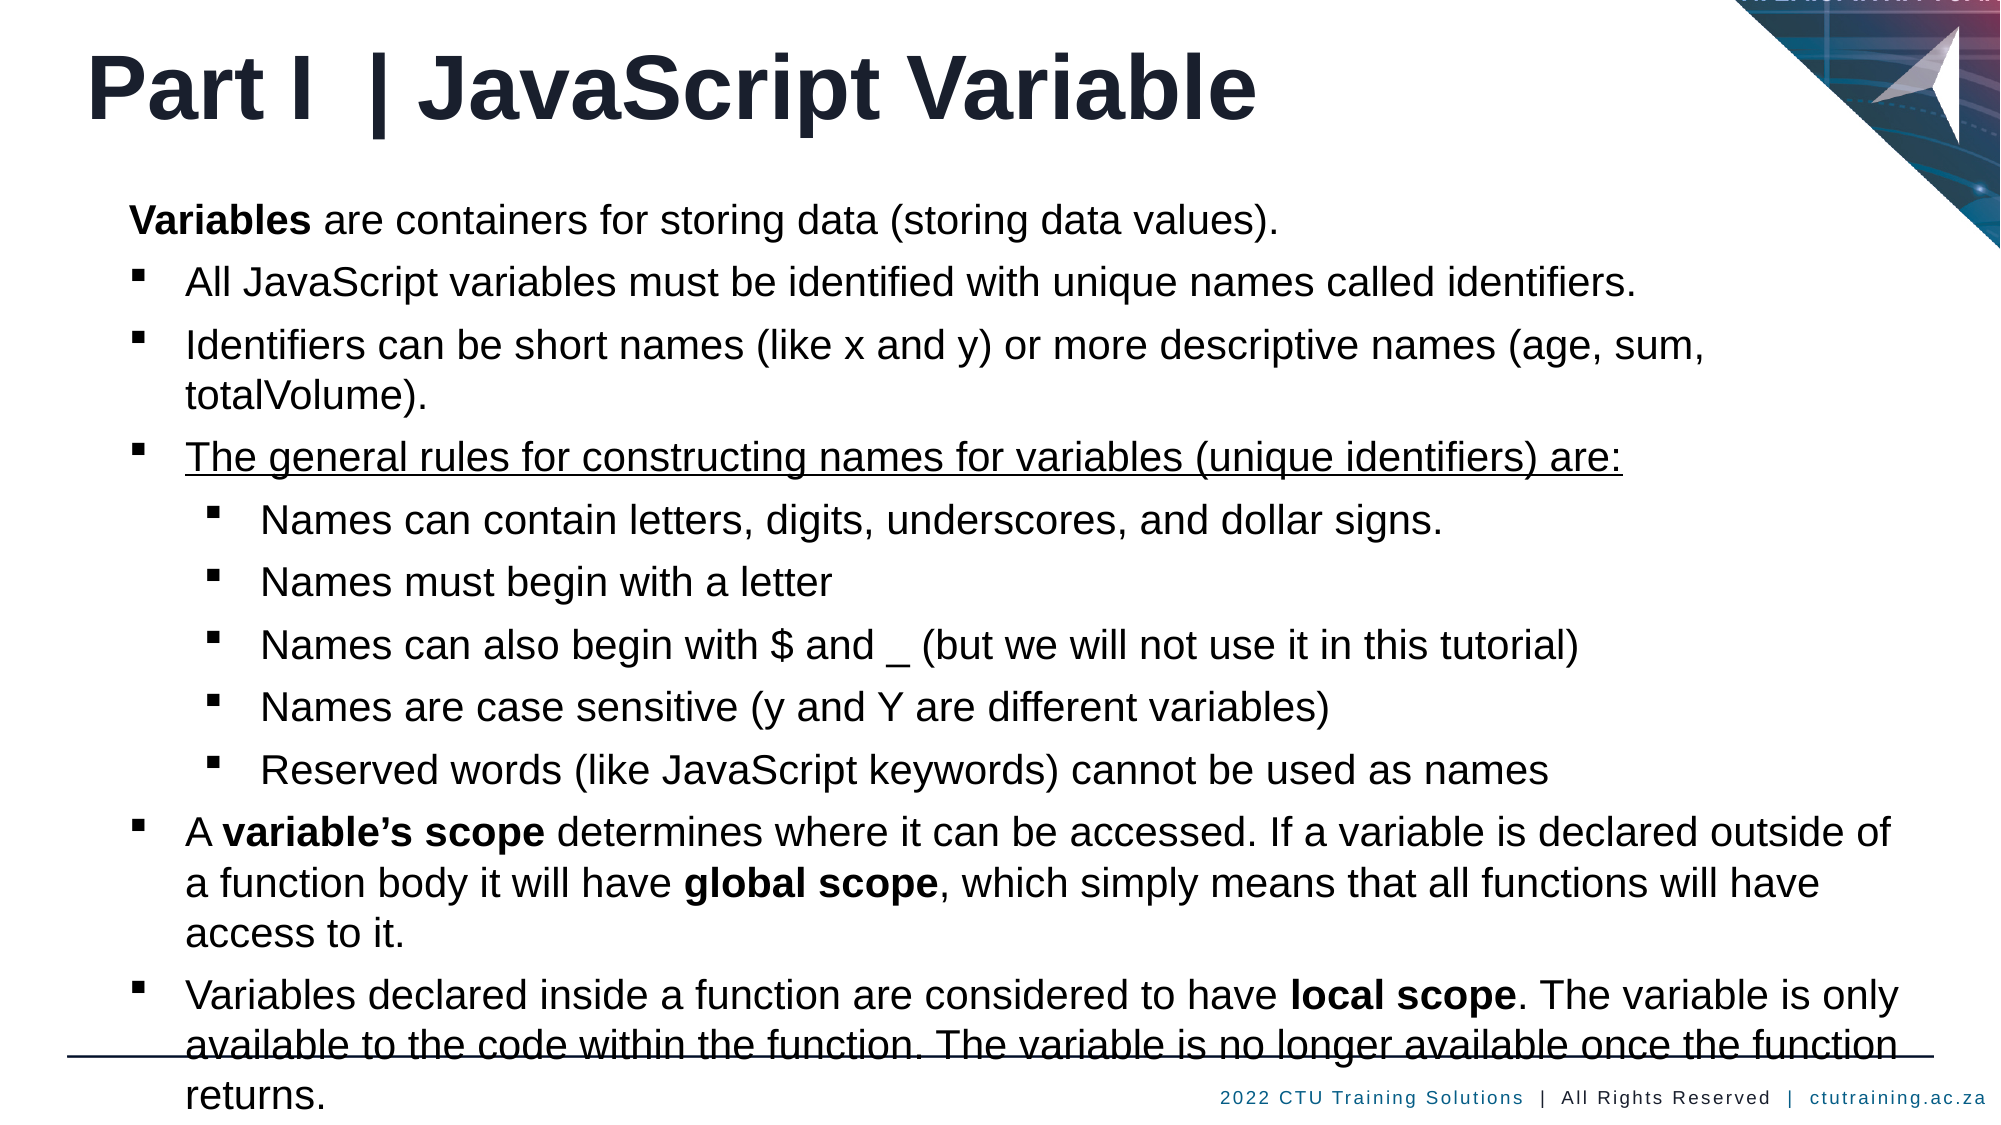

Part I  | JavaScript Variable
Main Heading  |  Subheading
Variables are containers for storing data (storing data values).
All JavaScript variables must be identified with unique names called identifiers.
Identifiers can be short names (like x and y) or more descriptive names (age, sum, totalVolume).
The general rules for constructing names for variables (unique identifiers) are:
Names can contain letters, digits, underscores, and dollar signs.
Names must begin with a letter
Names can also begin with $ and _ (but we will not use it in this tutorial)
Names are case sensitive (y and Y are different variables)
Reserved words (like JavaScript keywords) cannot be used as names
A variable’s scope determines where it can be accessed. If a variable is declared outside of a function body it will have global scope, which simply means that all functions will have access to it.
Variables declared inside a function are considered to have local scope. The variable is only available to the code within the function. The variable is no longer available once the function returns.
2020 CTU Training Solutions  |  All Rights Reserved  |  ctutraining.ac.za
2022 CTU Training Solutions  |  All Rights Reserved  |  ctutraining.ac.za